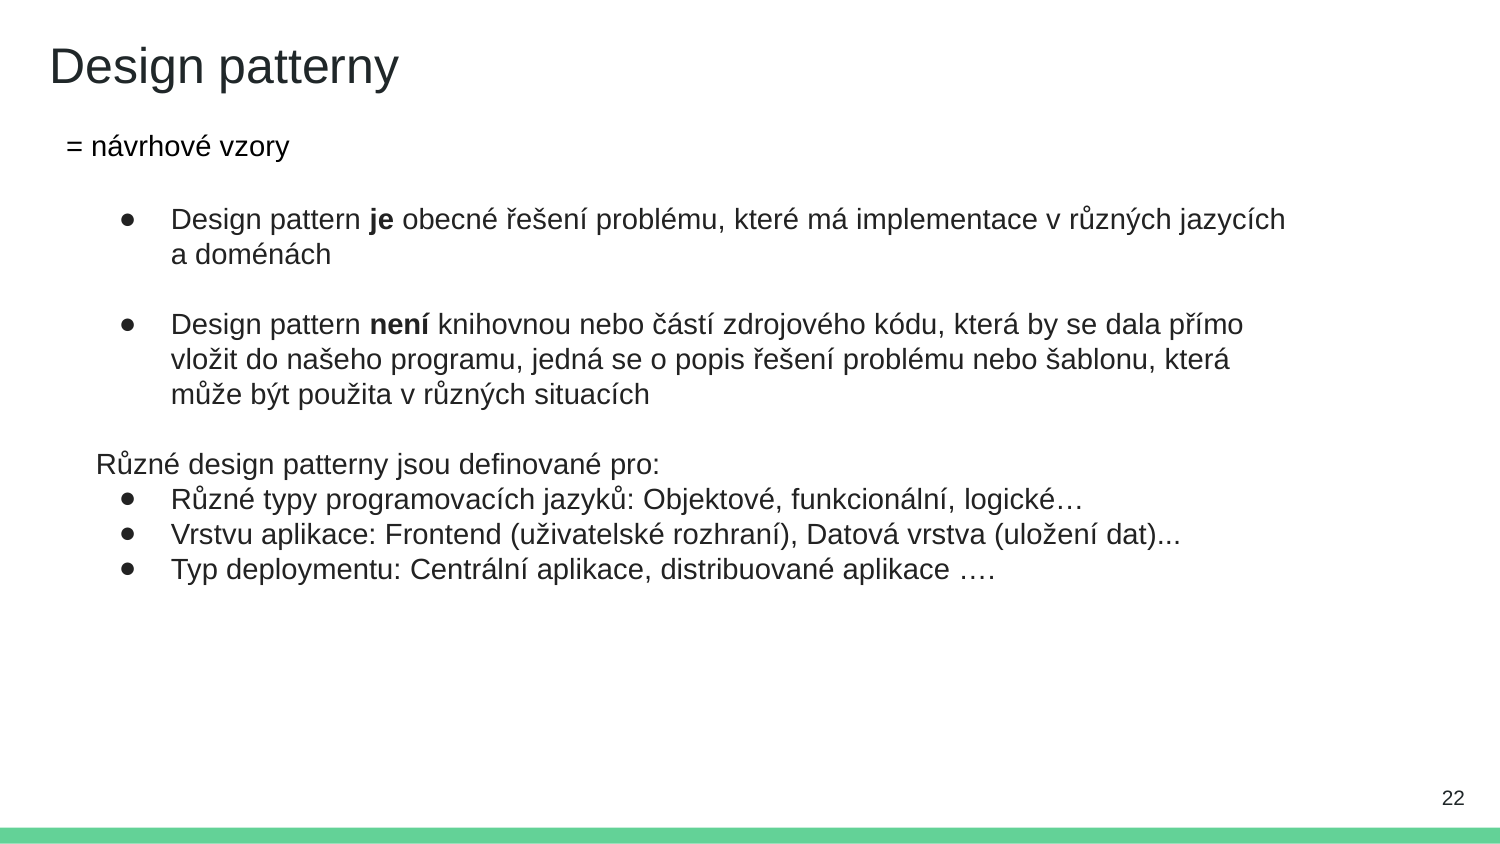

# Design patterny
= návrhové vzory
Design pattern je obecné řešení problému, které má implementace v různých jazycích a doménách

Design pattern není knihovnou nebo částí zdrojového kódu, která by se dala přímo vložit do našeho programu, jedná se o popis řešení problému nebo šablonu, která může být použita v různých situacích

Různé design patterny jsou definované pro:
Různé typy programovacích jazyků: Objektové, funkcionální, logické…
Vrstvu aplikace: Frontend (uživatelské rozhraní), Datová vrstva (uložení dat)...
Typ deploymentu: Centrální aplikace, distribuované aplikace ….
22